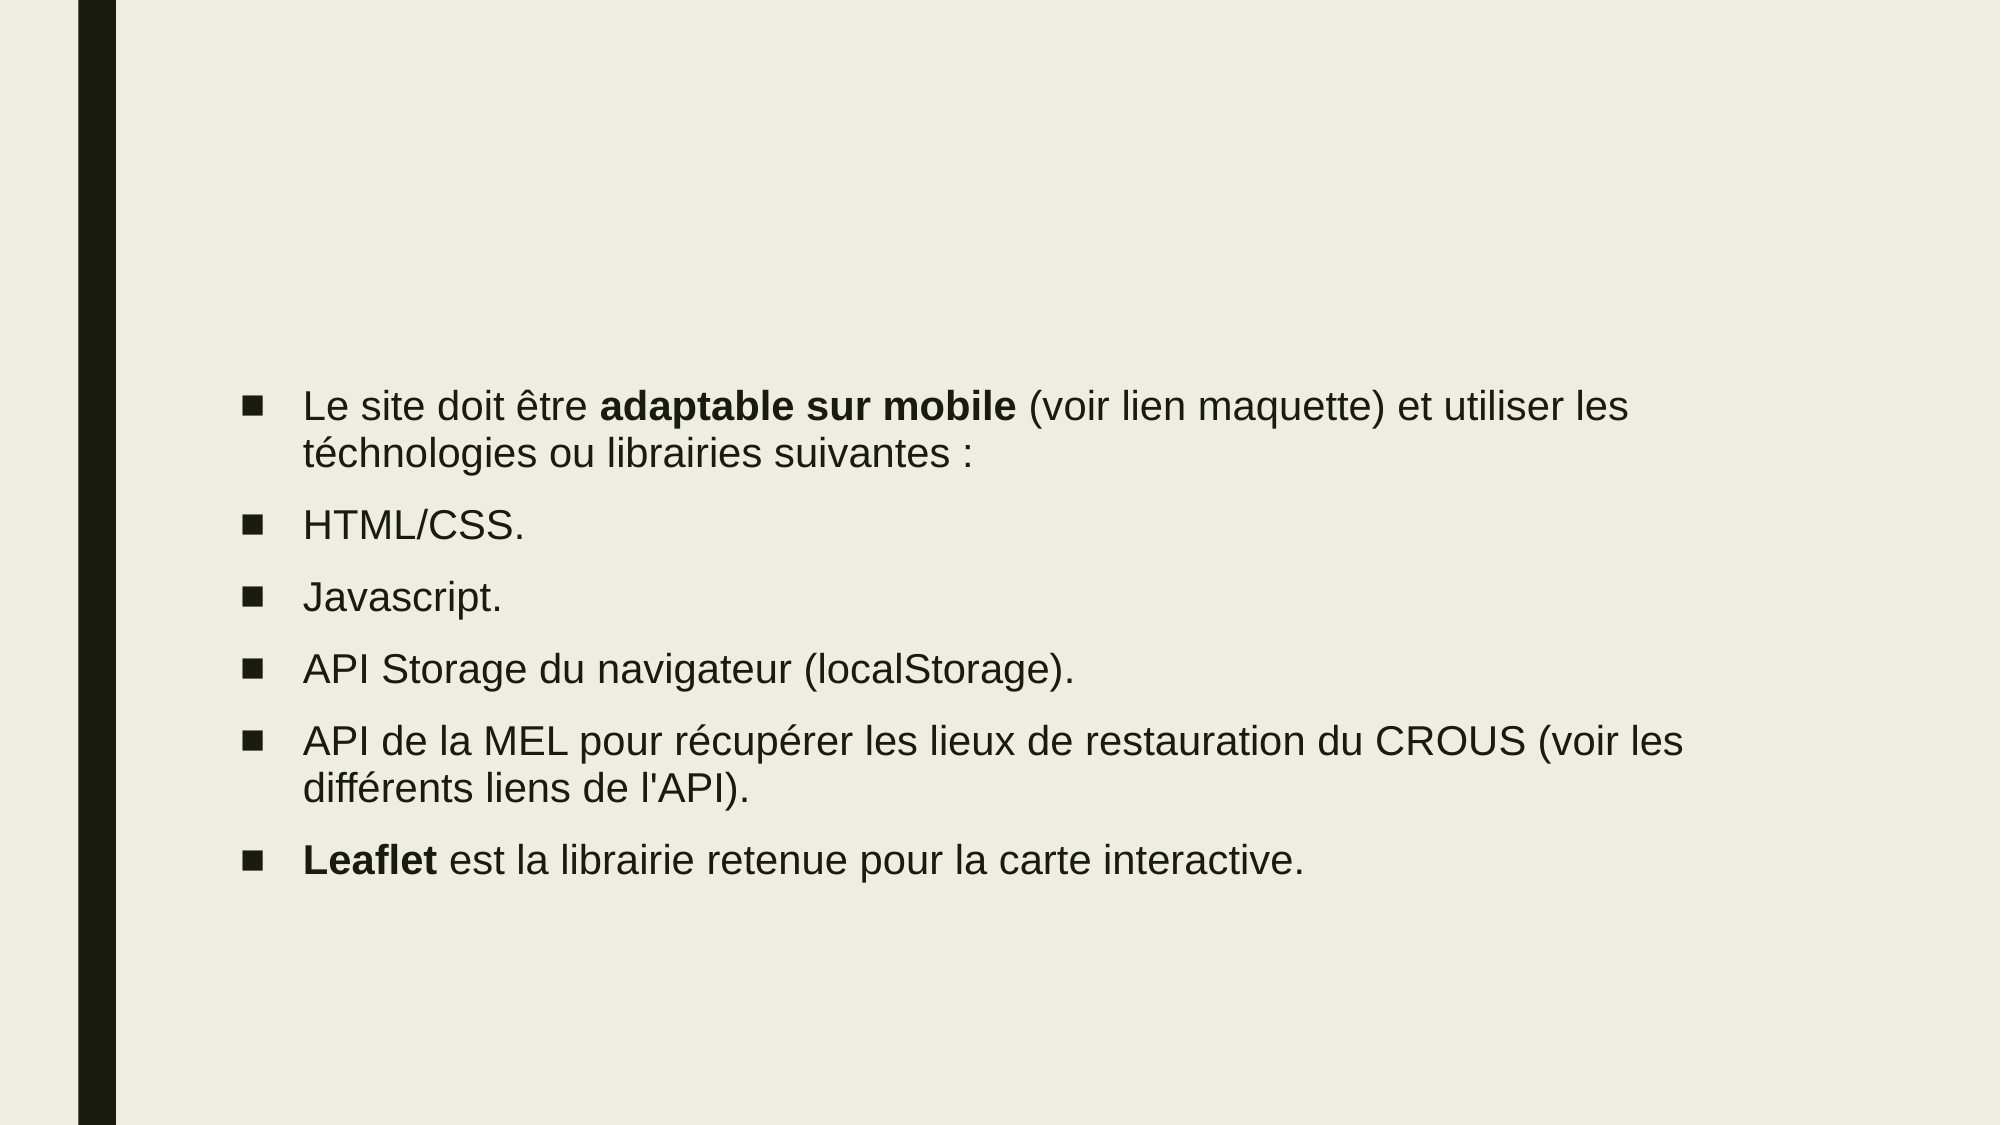

#
Le site doit être adaptable sur mobile (voir lien maquette) et utiliser les téchnologies ou librairies suivantes :
HTML/CSS.
Javascript.
API Storage du navigateur (localStorage).
API de la MEL pour récupérer les lieux de restauration du CROUS (voir les différents liens de l'API).
Leaflet est la librairie retenue pour la carte interactive.